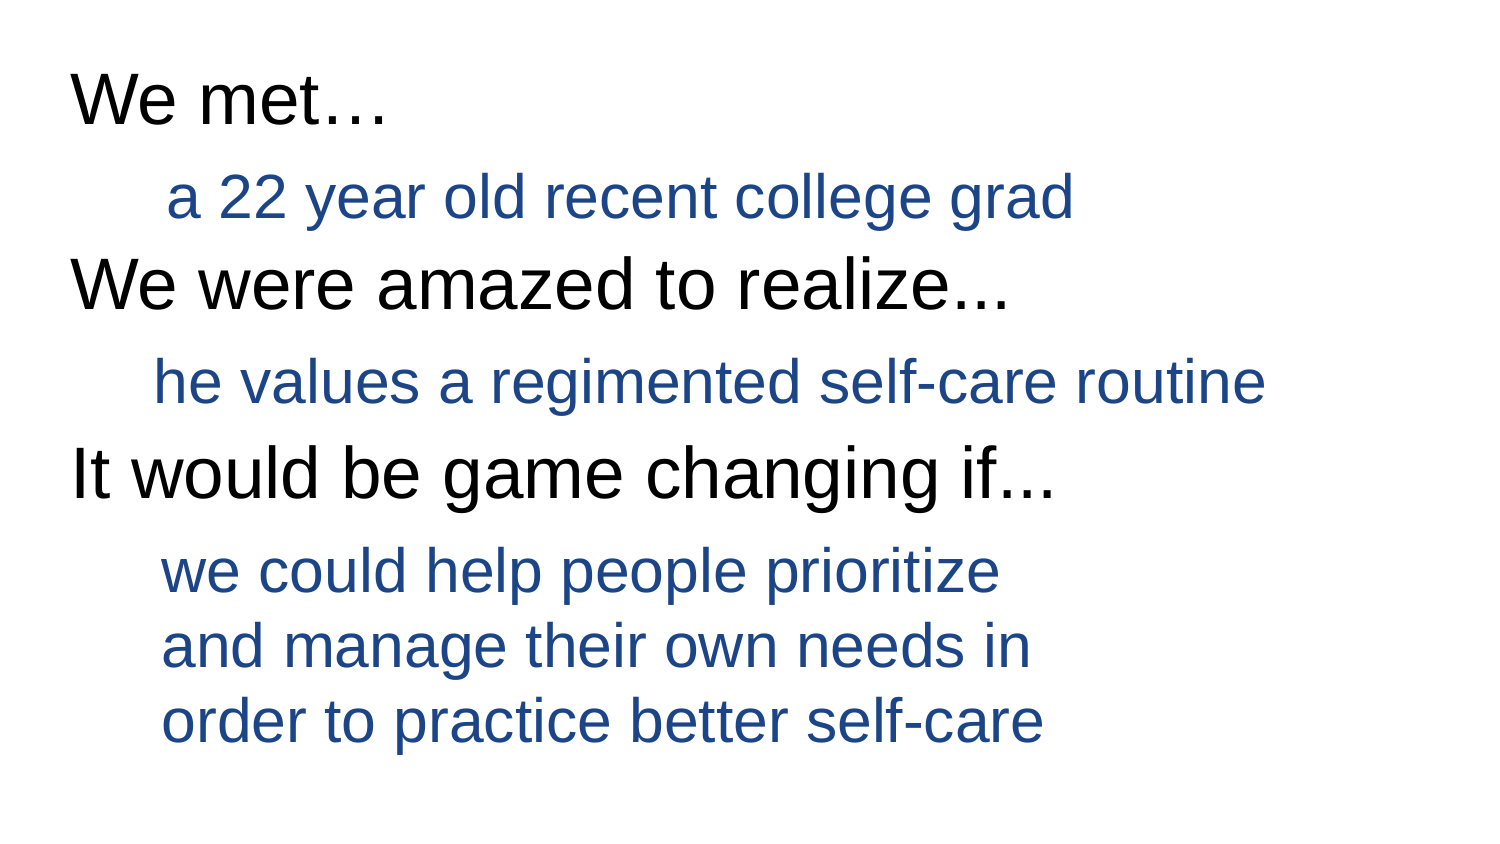

We met…
a 22 year old recent college grad
We were amazed to realize...
he values a regimented self-care routine
It would be game changing if...
we could help people prioritize and manage their own needs in order to practice better self-care